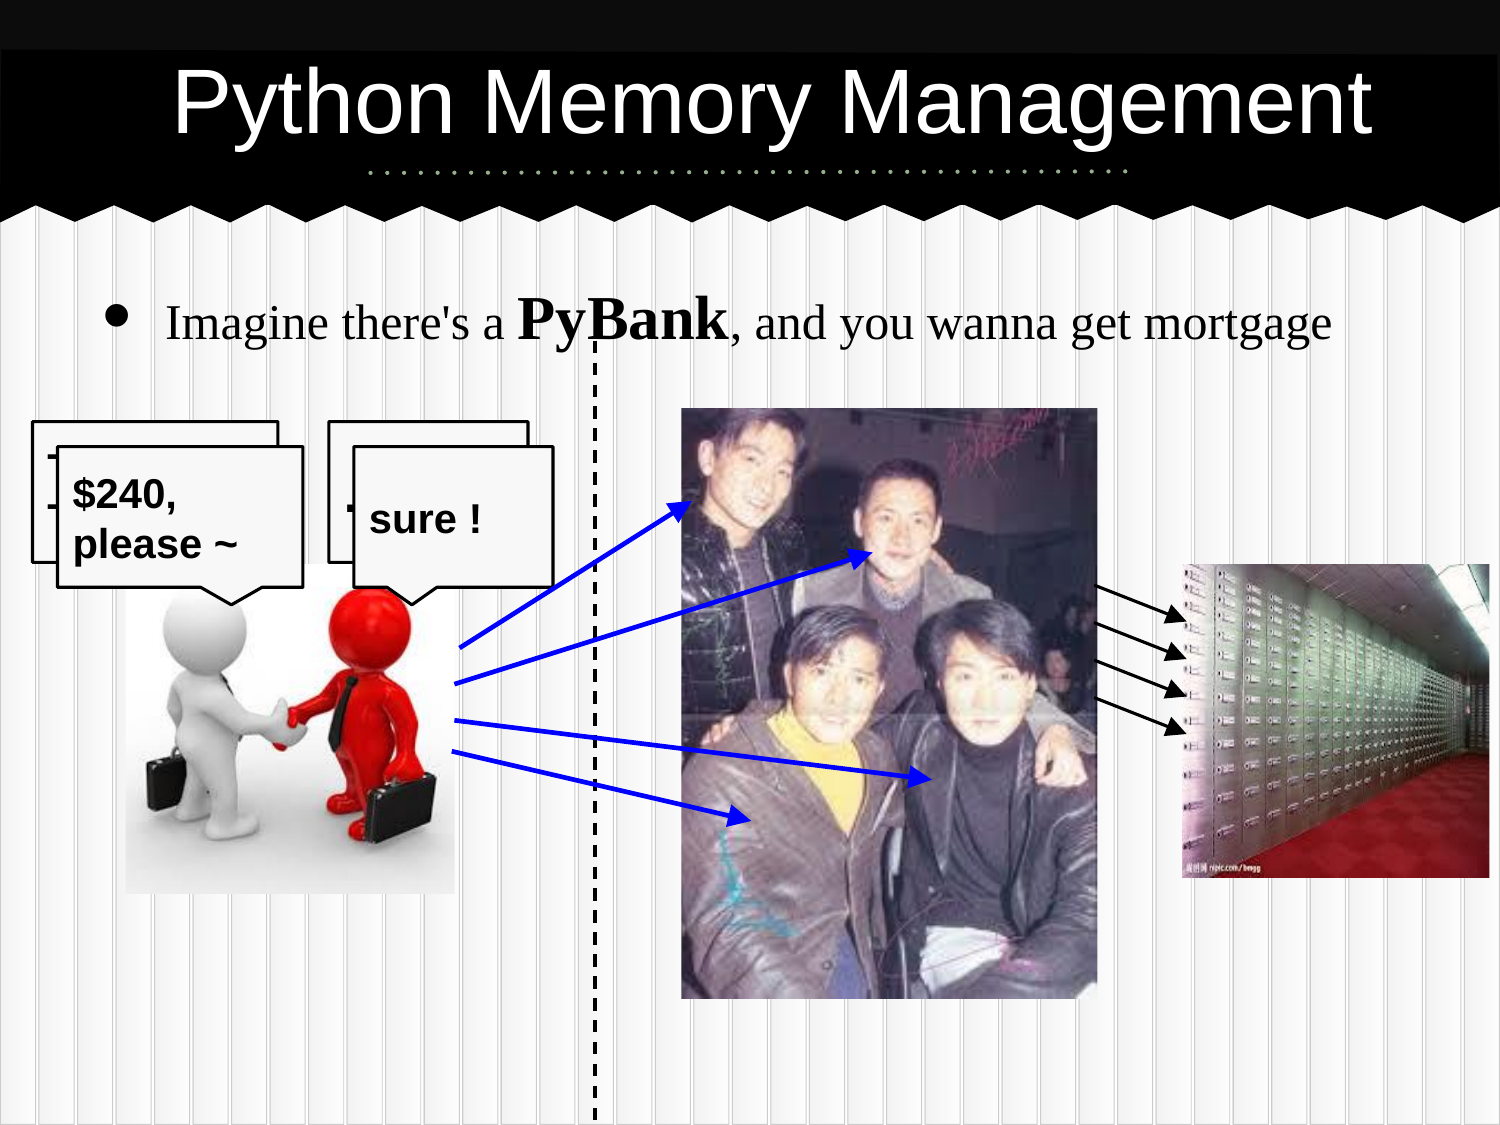

# Python Memory Management
Imagine there's a PyBank, and you wanna get mortgage

Trick or Treat
......
$240, please ~
sure !